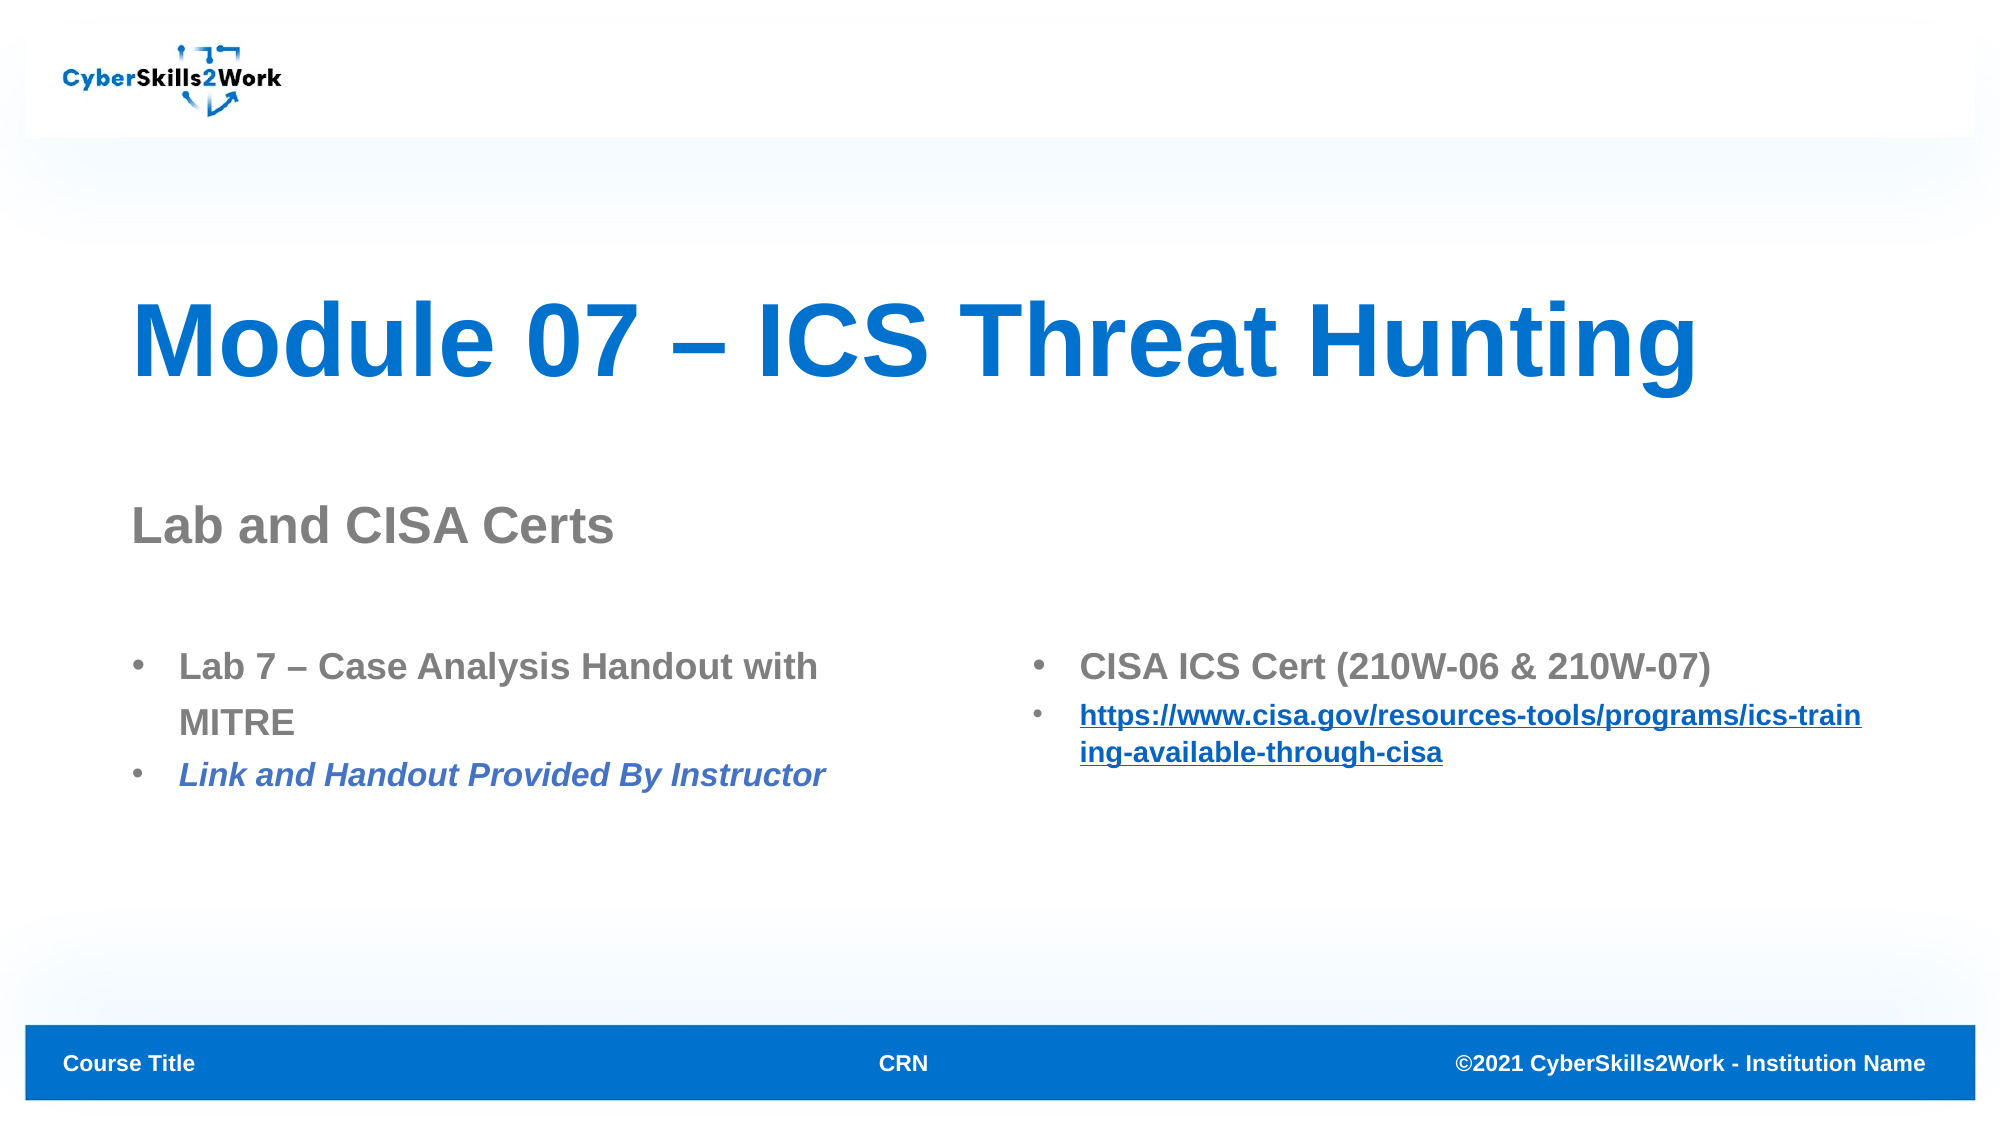

# Module 07 – ICS Threat Hunting
Lab and CISA Certs
Lab 7 – Case Analysis Handout with MITRE
Link and Handout Provided By Instructor

CISA ICS Cert (210W-06 & 210W-07)
https://www.cisa.gov/resources-tools/programs/ics-training-available-through-cisa

CRN
©2021 CyberSkills2Work - Institution Name
Course Title